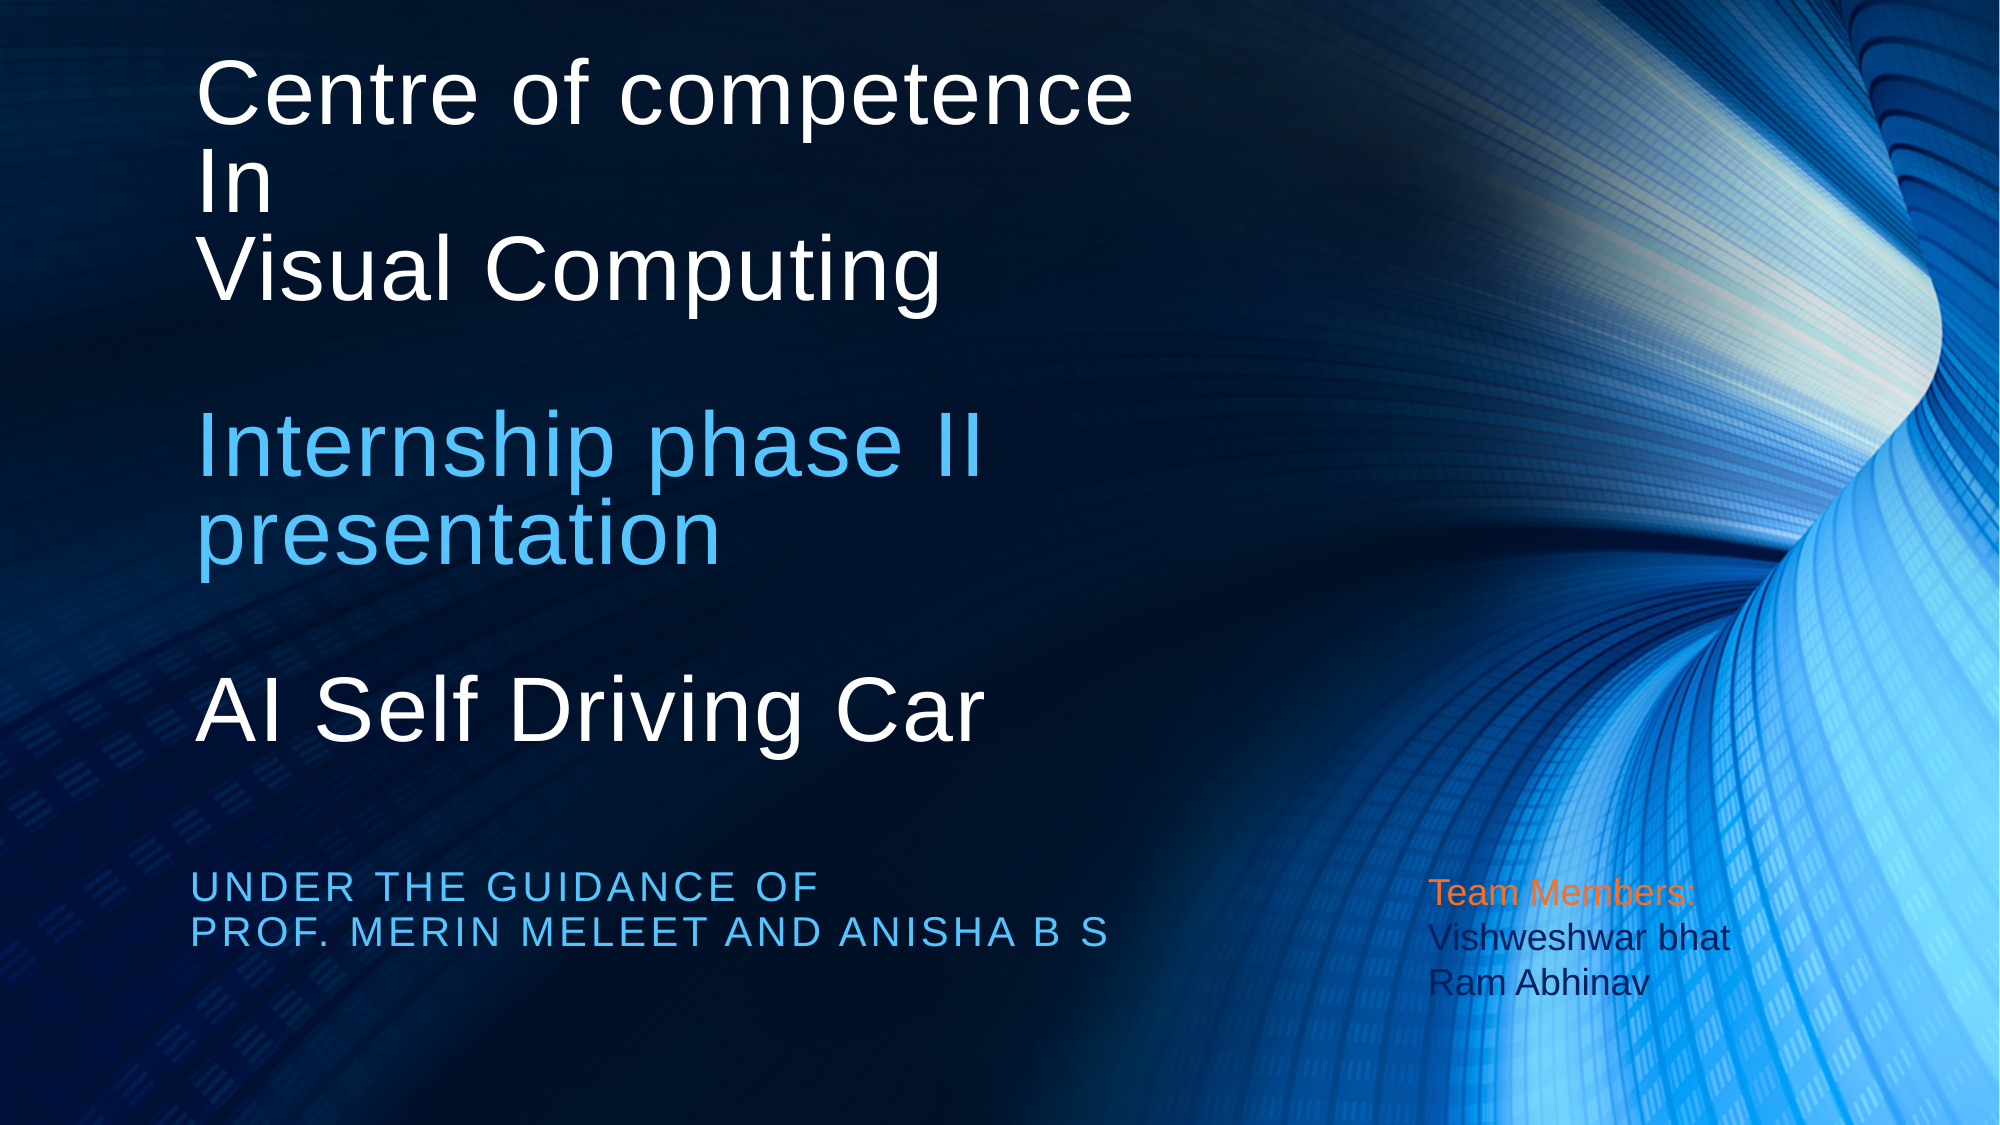

# Centre of competence In Visual Computing Internship phase II presentation AI Self Driving Car
Under the guidance of
Prof. Merin Meleet and Anisha B S
Team Members:
Vishweshwar bhat
Ram Abhinav